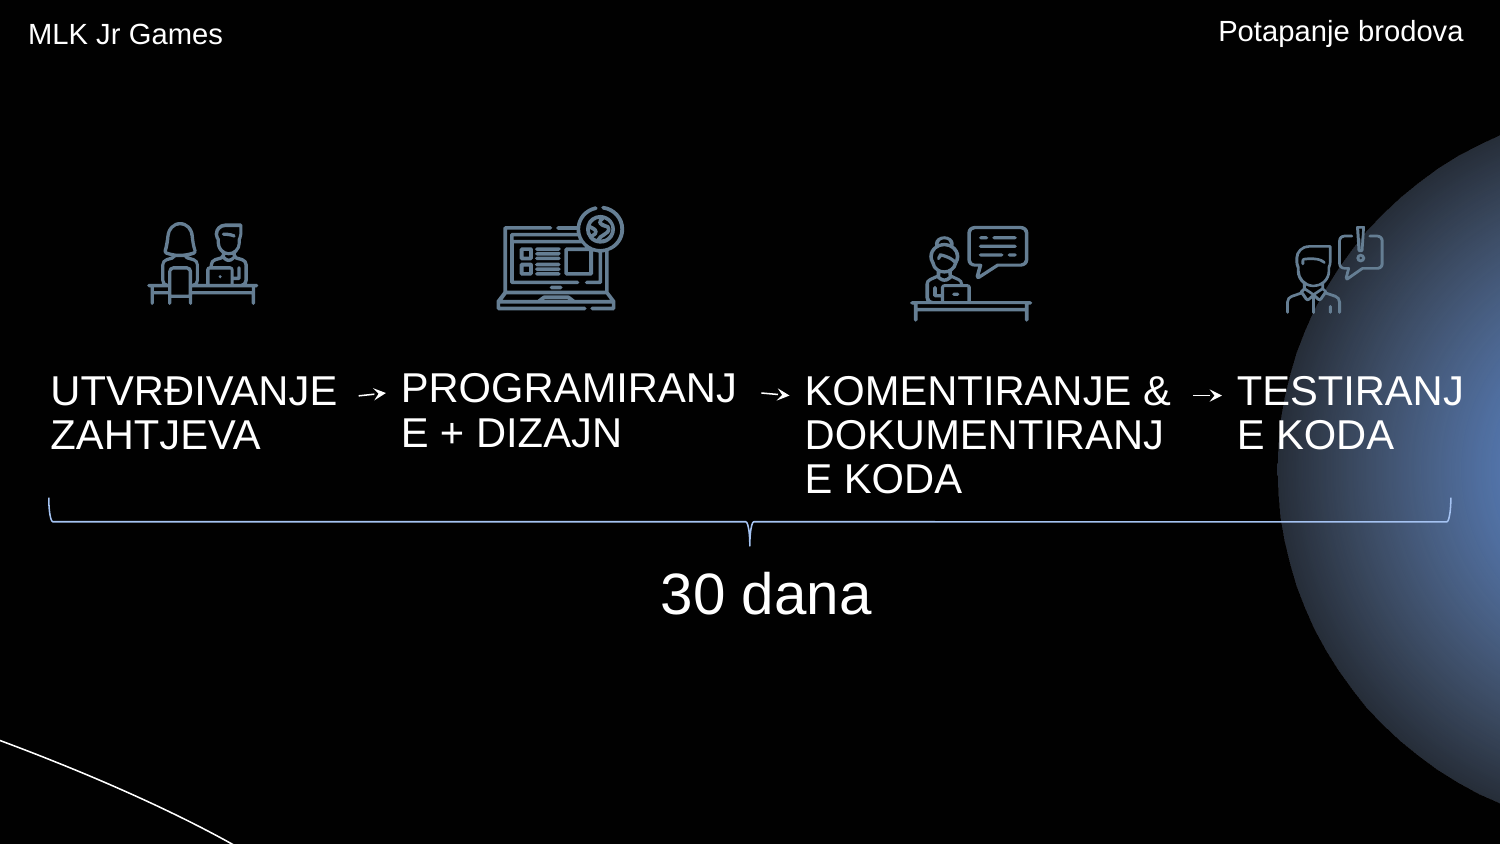

Potapanje brodova
MLK Jr Games

PROGRAMIRANJE + DIZAJN
KOMENTIRANJE & DOKUMENTIRANJE KODA
TESTIRANJE KODA
UTVRĐIVANJE ZAHTJEVA
30 dana